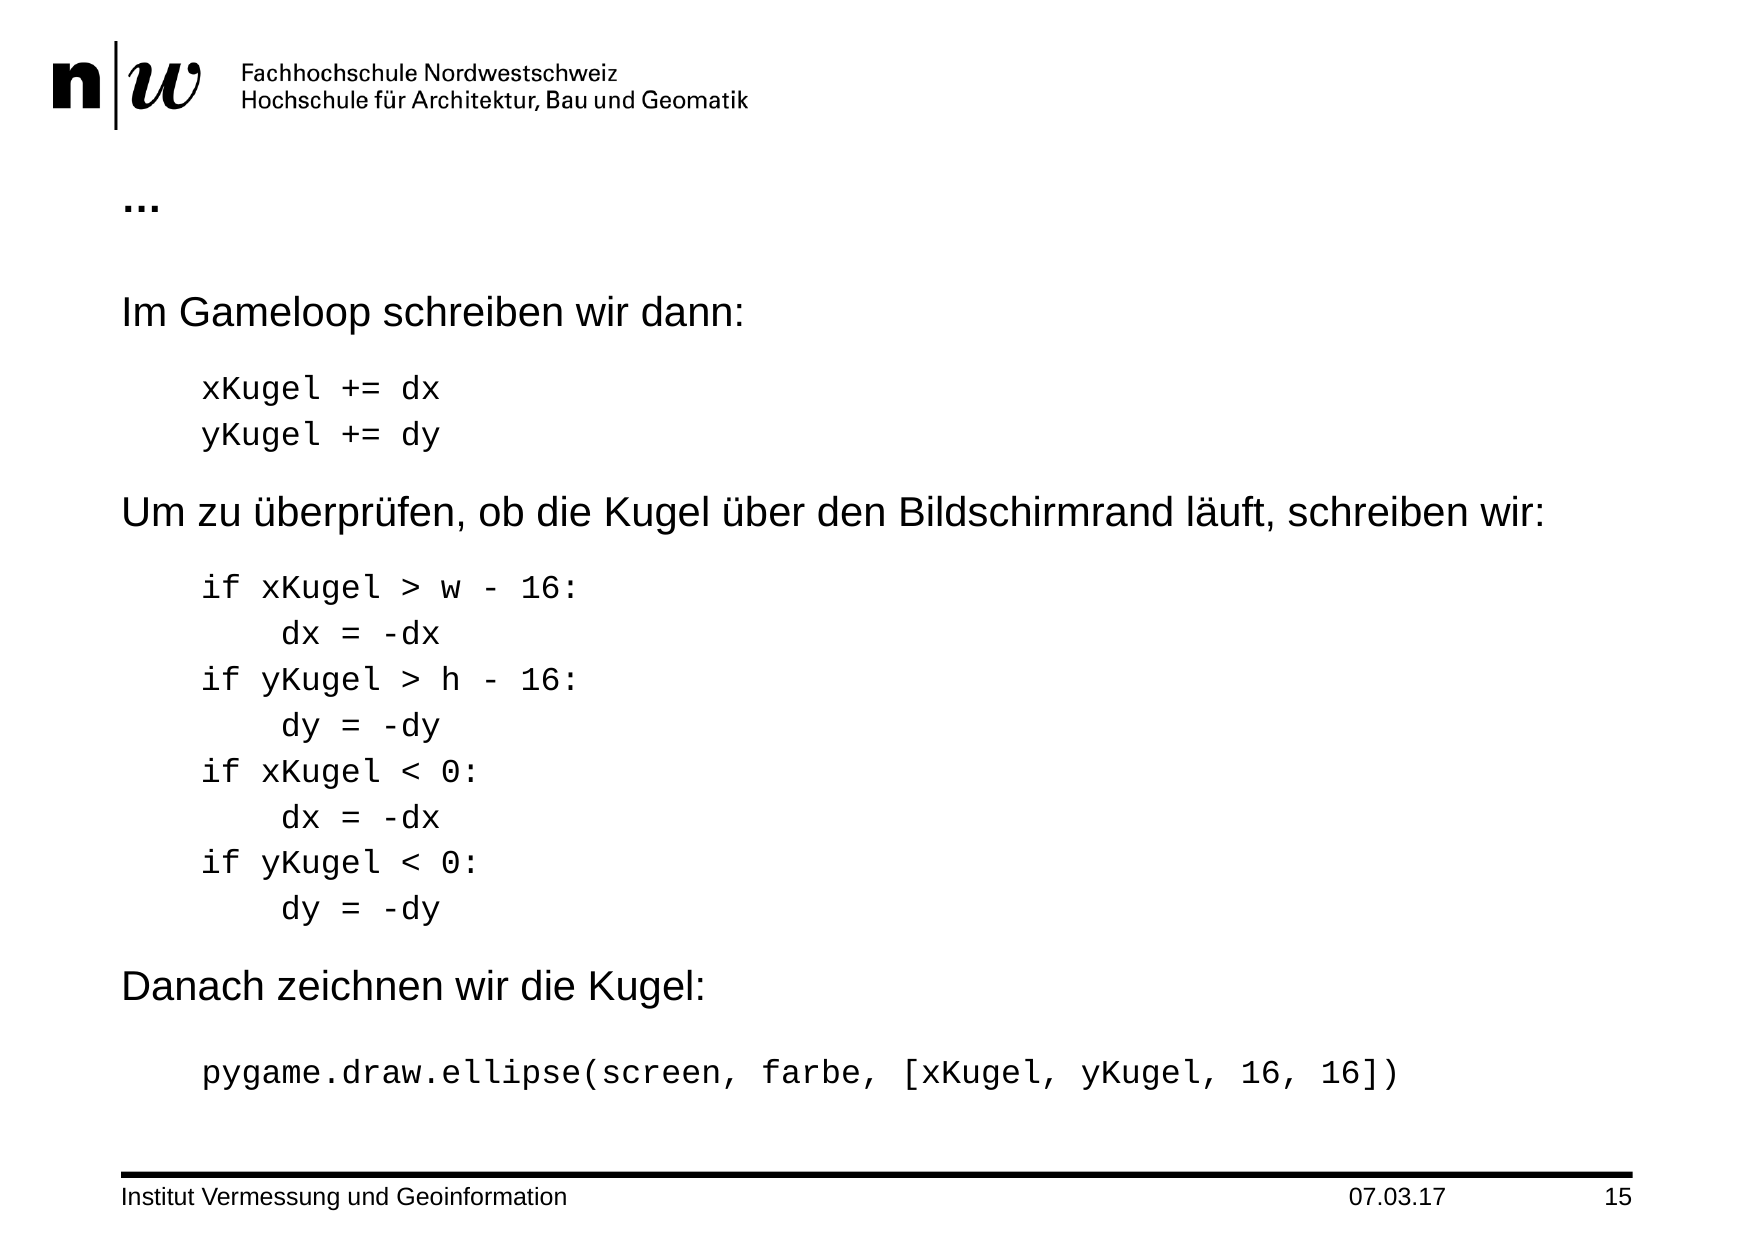

# …
Im Gameloop schreiben wir dann:
    xKugel += dx
    yKugel += dy
Um zu überprüfen, ob die Kugel über den Bildschirmrand läuft, schreiben wir:
    if xKugel > w - 16:
        dx = -dx
    if yKugel > h - 16:
        dy = -dy
    if xKugel < 0:
        dx = -dx
    if yKugel < 0:
        dy = -dy
Danach zeichnen wir die Kugel:
       pygame.draw.ellipse(screen, farbe, [xKugel, yKugel, 16, 16])

Institut Vermessung und Geoinformation
07.03.17
15